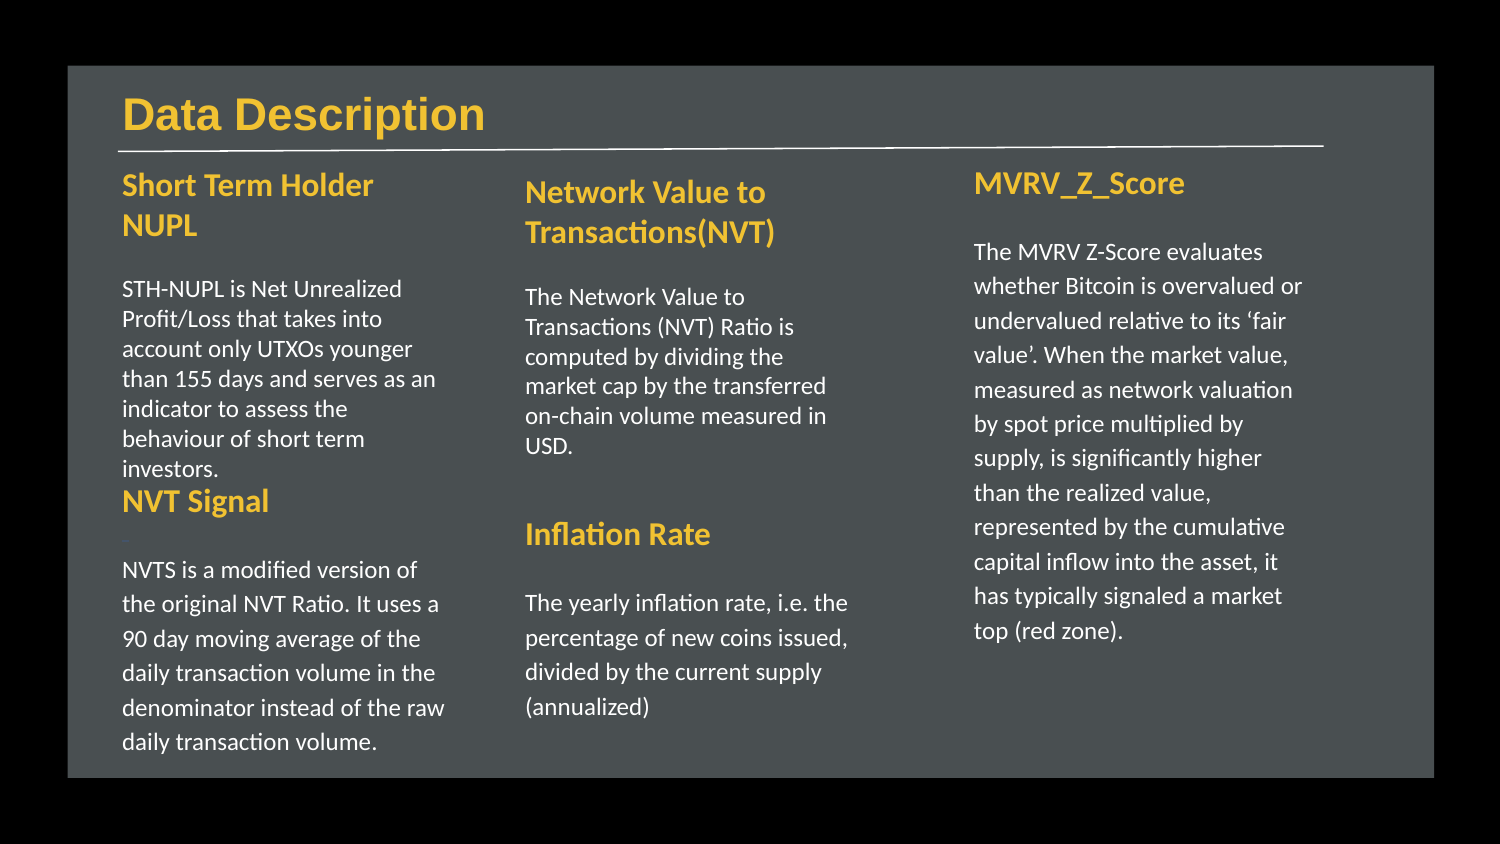

# Data Description
MVRV_Z_Score

The MVRV Z-Score evaluates whether Bitcoin is overvalued or undervalued relative to its ‘fair value’. When the market value, measured as network valuation by spot price multiplied by supply, is significantly higher than the realized value, represented by the cumulative capital inflow into the asset, it has typically signaled a market top (red zone).
Short Term Holder
NUPL

STH-NUPL is Net Unrealized Profit/Loss that takes into account only UTXOs younger than 155 days and serves as an indicator to assess the behaviour of short term investors.

Network Value to Transactions(NVT)

The Network Value to Transactions (NVT) Ratio is computed by dividing the market cap by the transferred on-chain volume measured in USD.
NVT Signal

NVTS is a modified version of the original NVT Ratio. It uses a 90 day moving average of the daily transaction volume in the denominator instead of the raw daily transaction volume.

Inflation Rate

The yearly inflation rate, i.e. the percentage of new coins issued, divided by the current supply (annualized)